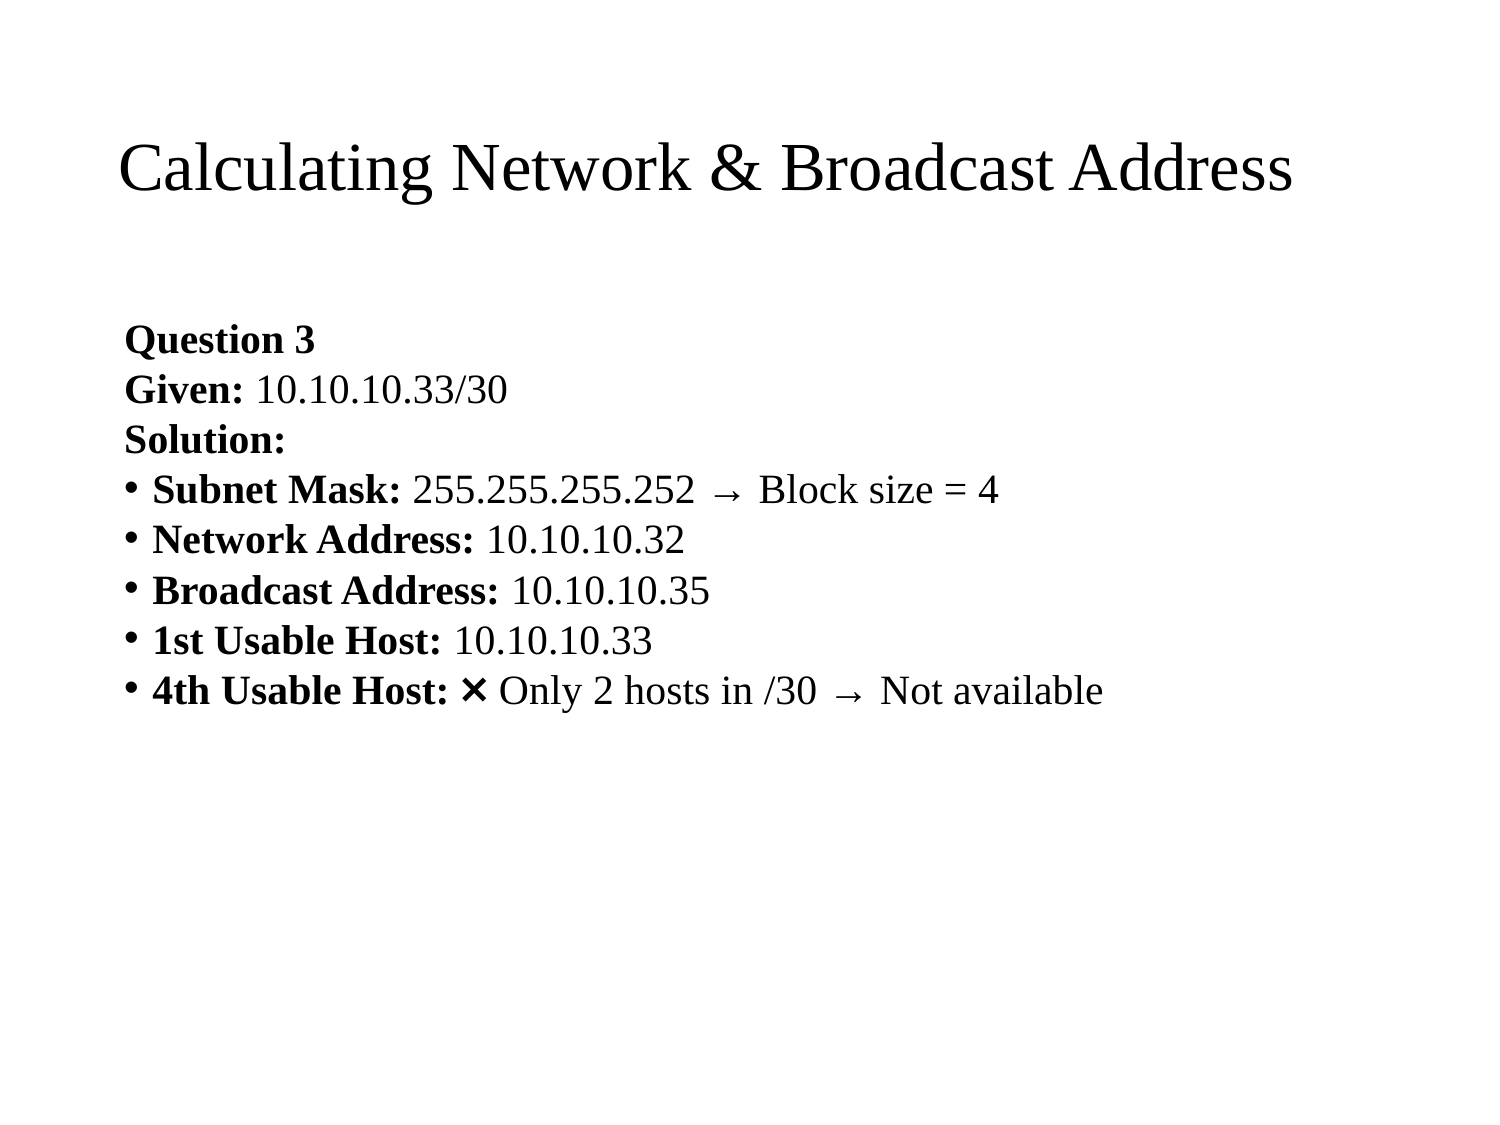

# Calculating Network & Broadcast Address
Question 3
Given: 10.10.10.33/30
Solution:
Subnet Mask: 255.255.255.252 → Block size = 4
Network Address: 10.10.10.32
Broadcast Address: 10.10.10.35
1st Usable Host: 10.10.10.33
4th Usable Host: ❌ Only 2 hosts in /30 → Not available